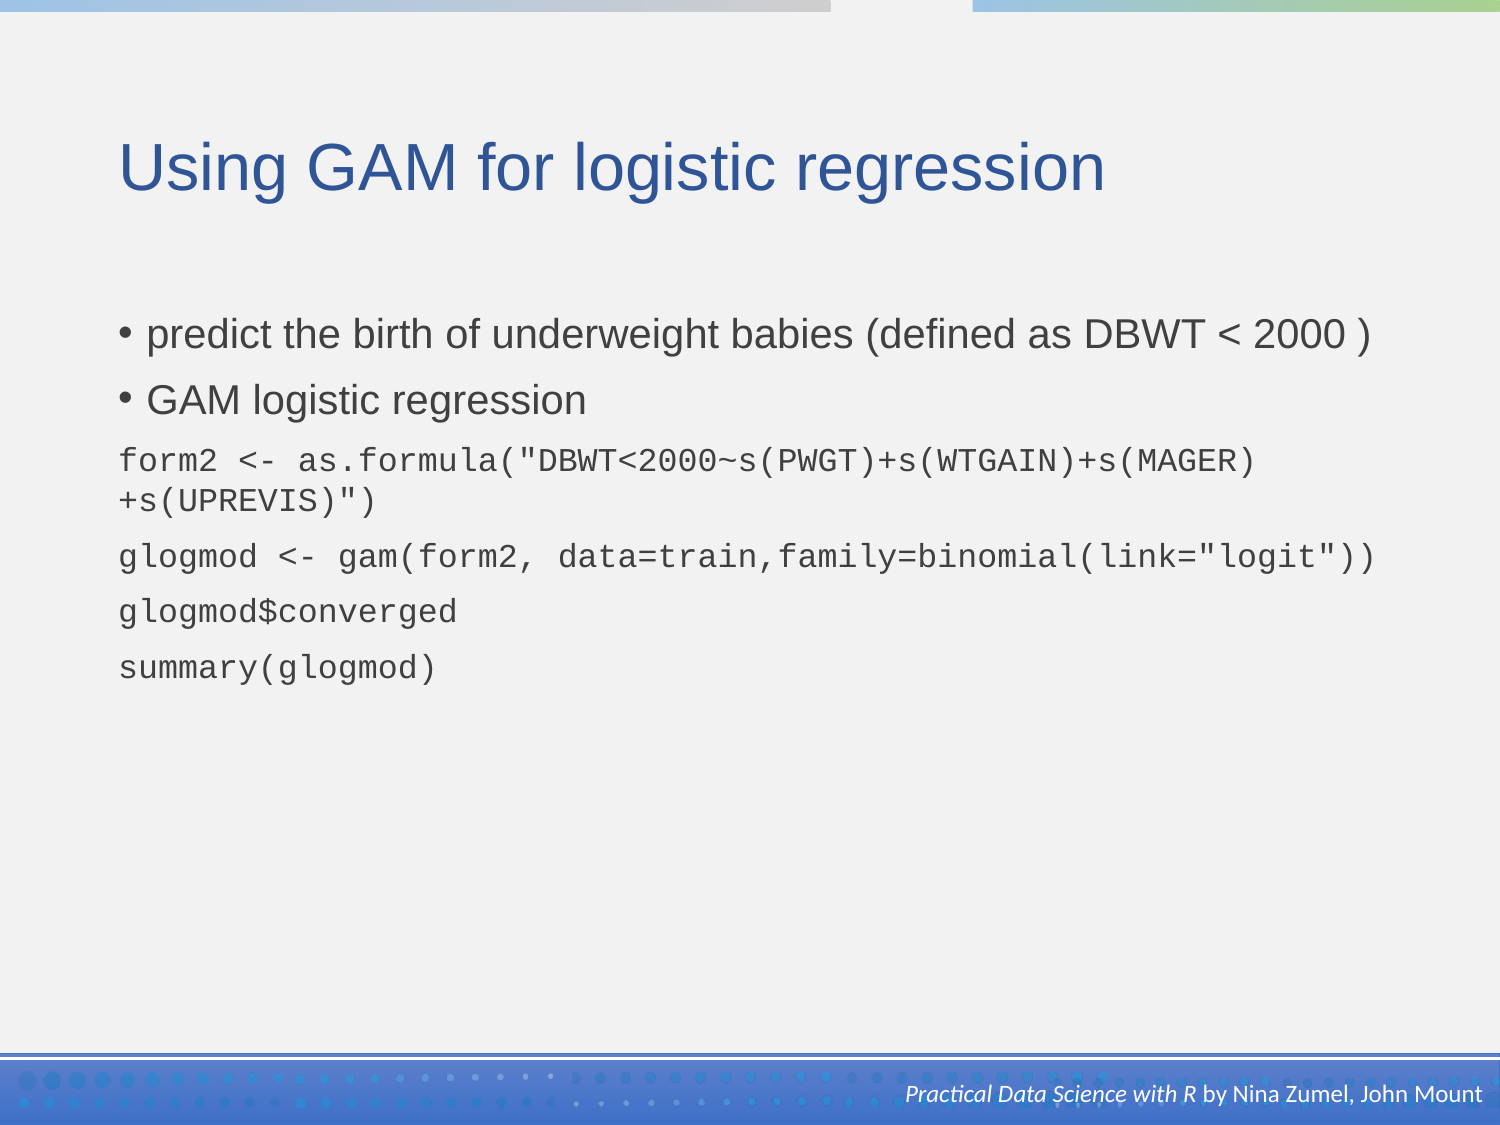

# Using GAM for logistic regression
predict the birth of underweight babies (defined as DBWT < 2000 )
GAM logistic regression
form2 <- as.formula("DBWT<2000~s(PWGT)+s(WTGAIN)+s(MAGER)+s(UPREVIS)")
glogmod <- gam(form2, data=train,family=binomial(link="logit"))
glogmod$converged
summary(glogmod)
Practical Data Science with R by Nina Zumel, John Mount